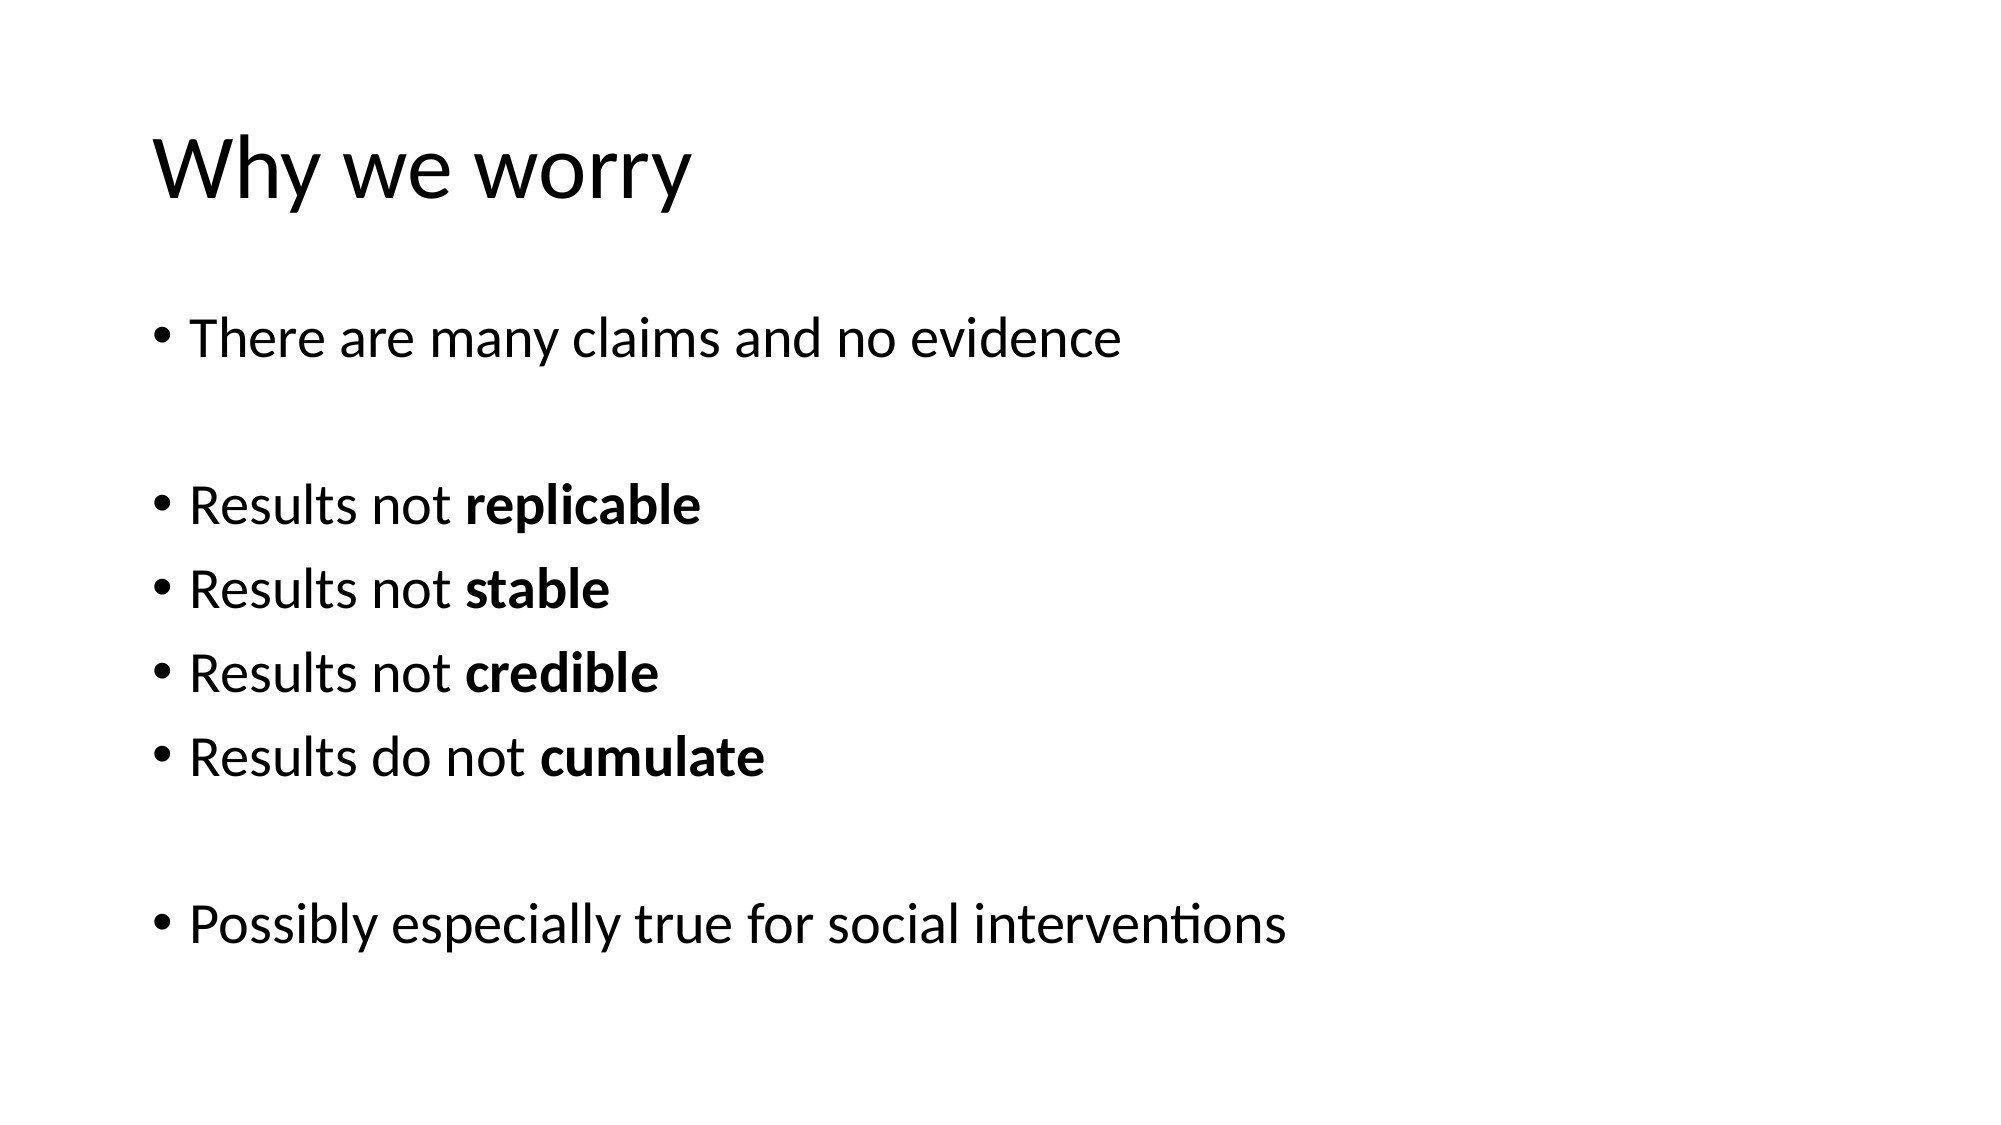

# Why we worry
There are many claims and no evidence

Results not replicable
Results not stable
Results not credible
Results do not cumulate

Possibly especially true for social interventions